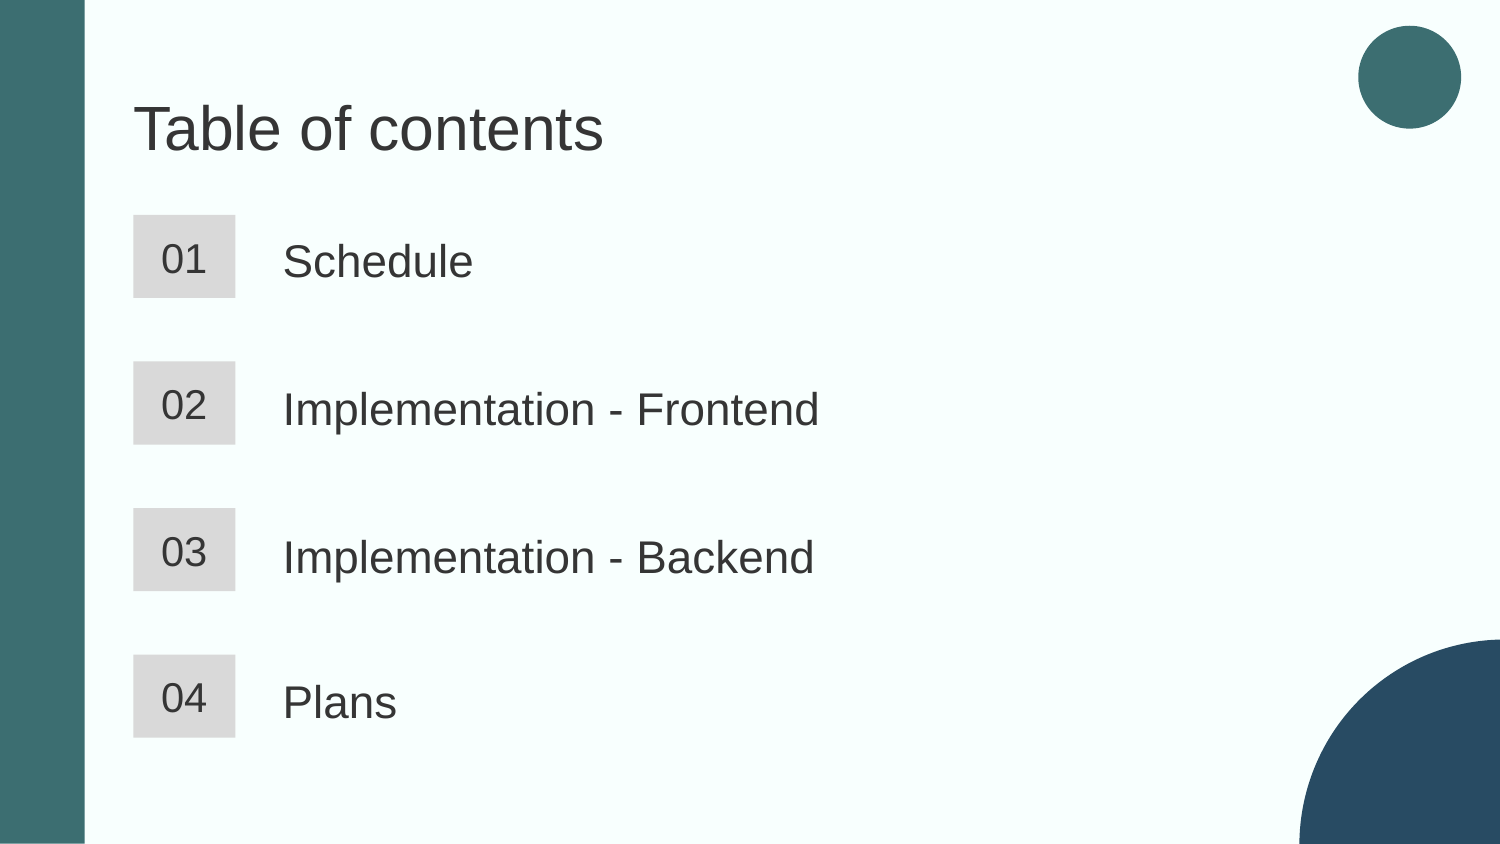

# Table of contents
01
Schedule
02
Implementation - Frontend
03
Implementation - Backend
04
Plans